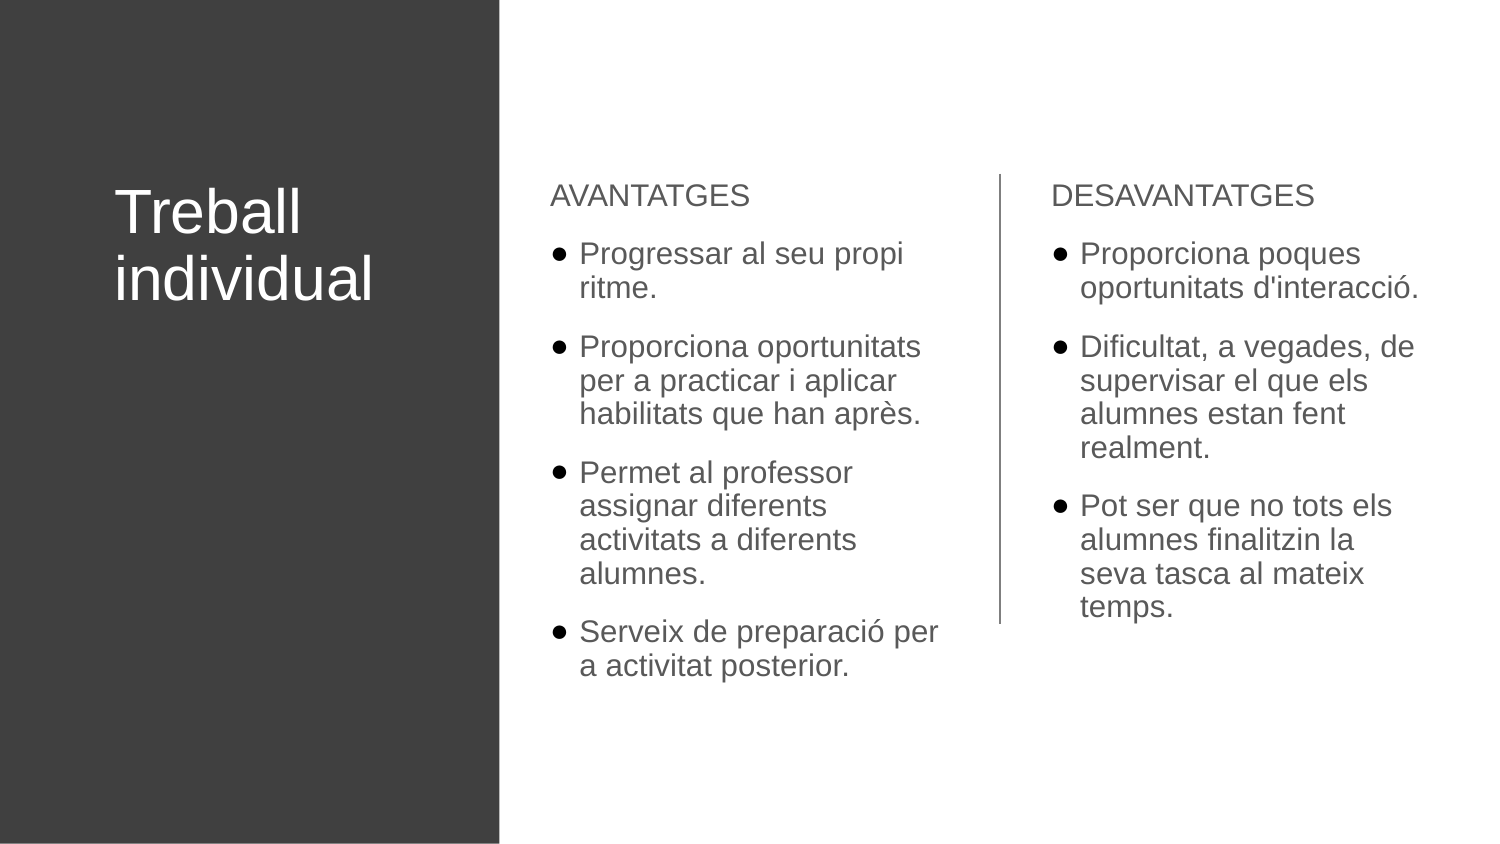

# Treball individual
AVANTATGES
Progressar al seu propi ritme.
Proporciona oportunitats per a practicar i aplicar habilitats que han après.
Permet al professor assignar diferents activitats a diferents alumnes.
Serveix de preparació per a activitat posterior.

DESAVANTATGES
Proporciona poques oportunitats d'interacció.
Dificultat, a vegades, de supervisar el que els alumnes estan fent realment.
Pot ser que no tots els alumnes finalitzin la seva tasca al mateix temps.